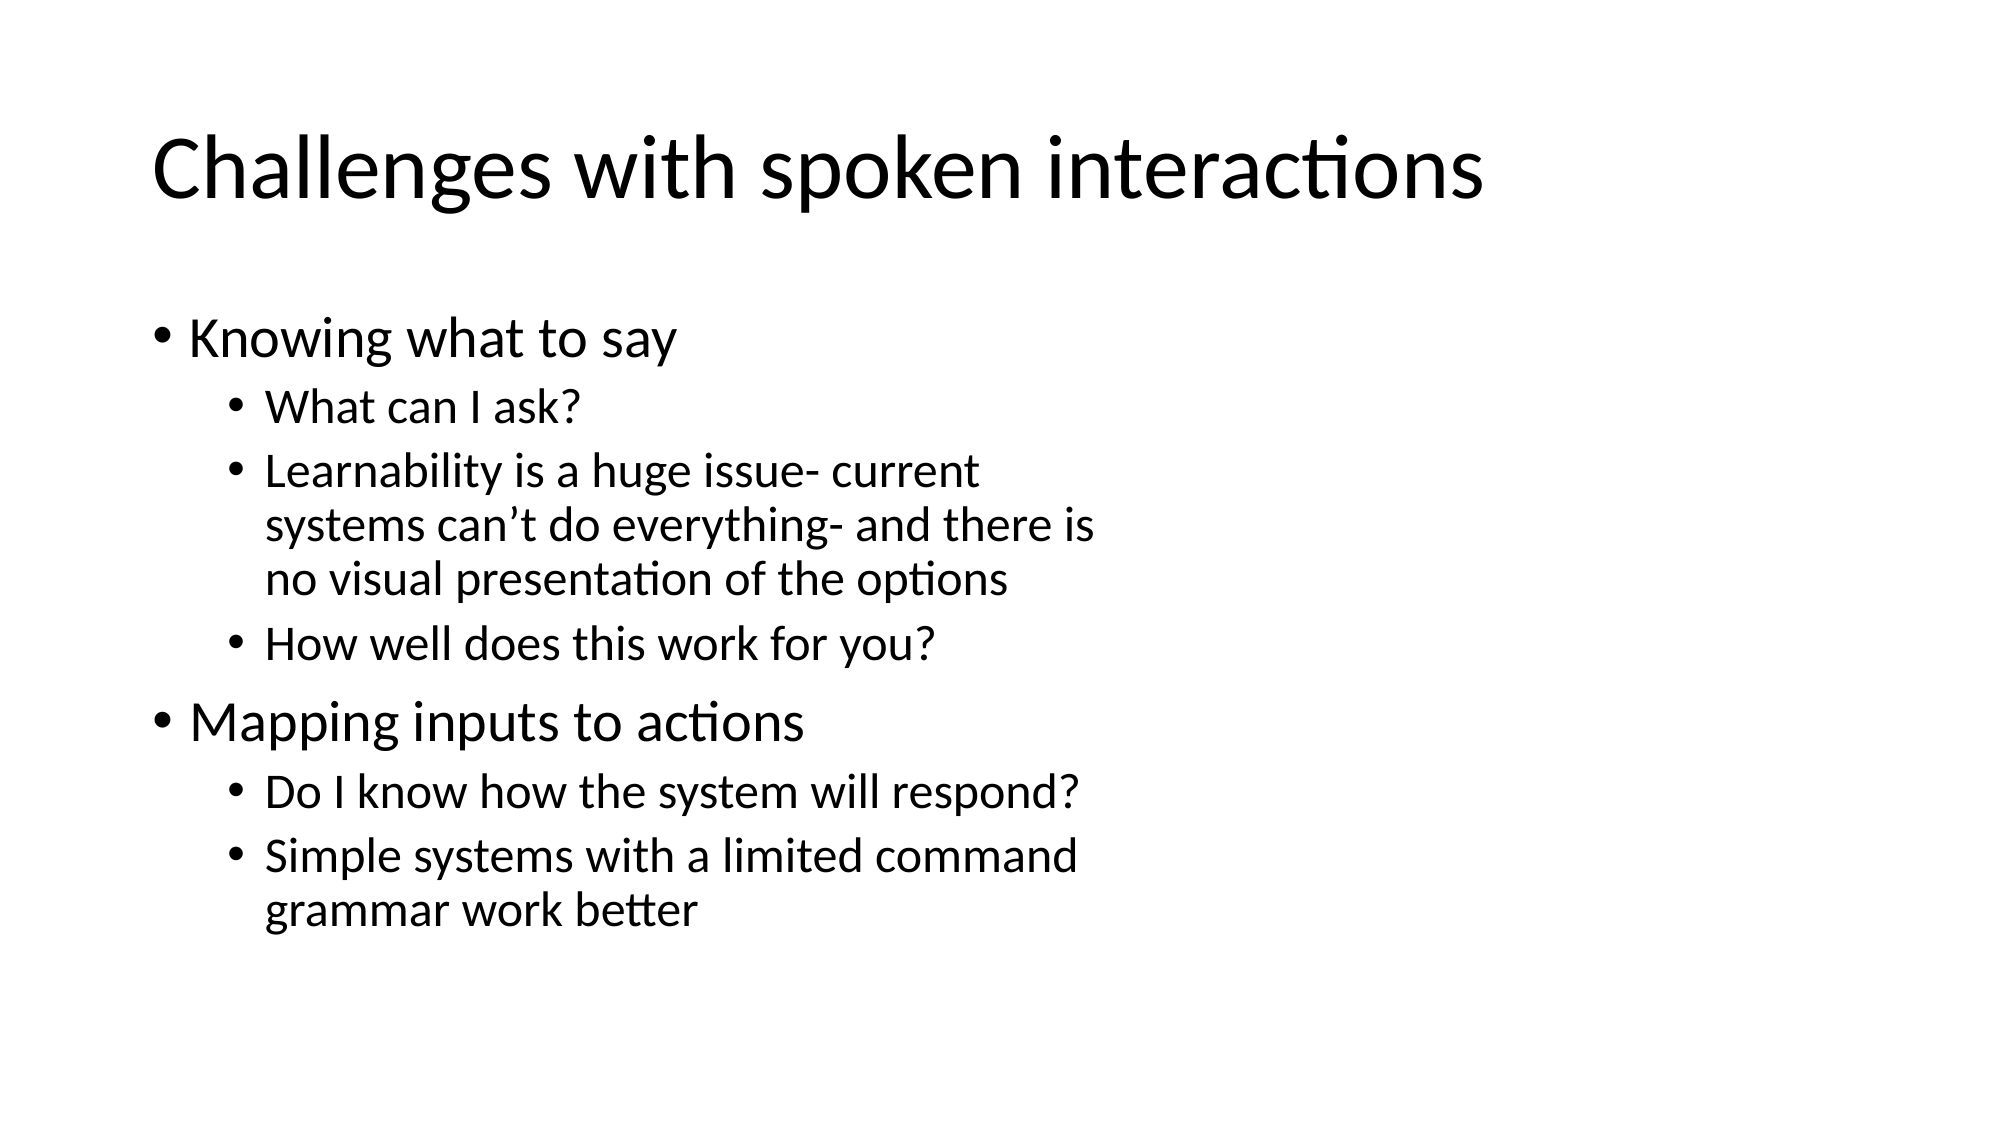

# Challenges with spoken interactions
Knowing what to say
What can I ask?
Learnability is a huge issue- current systems can’t do everything- and there is no visual presentation of the options
How well does this work for you?
Mapping inputs to actions
Do I know how the system will respond?
Simple systems with a limited command grammar work better